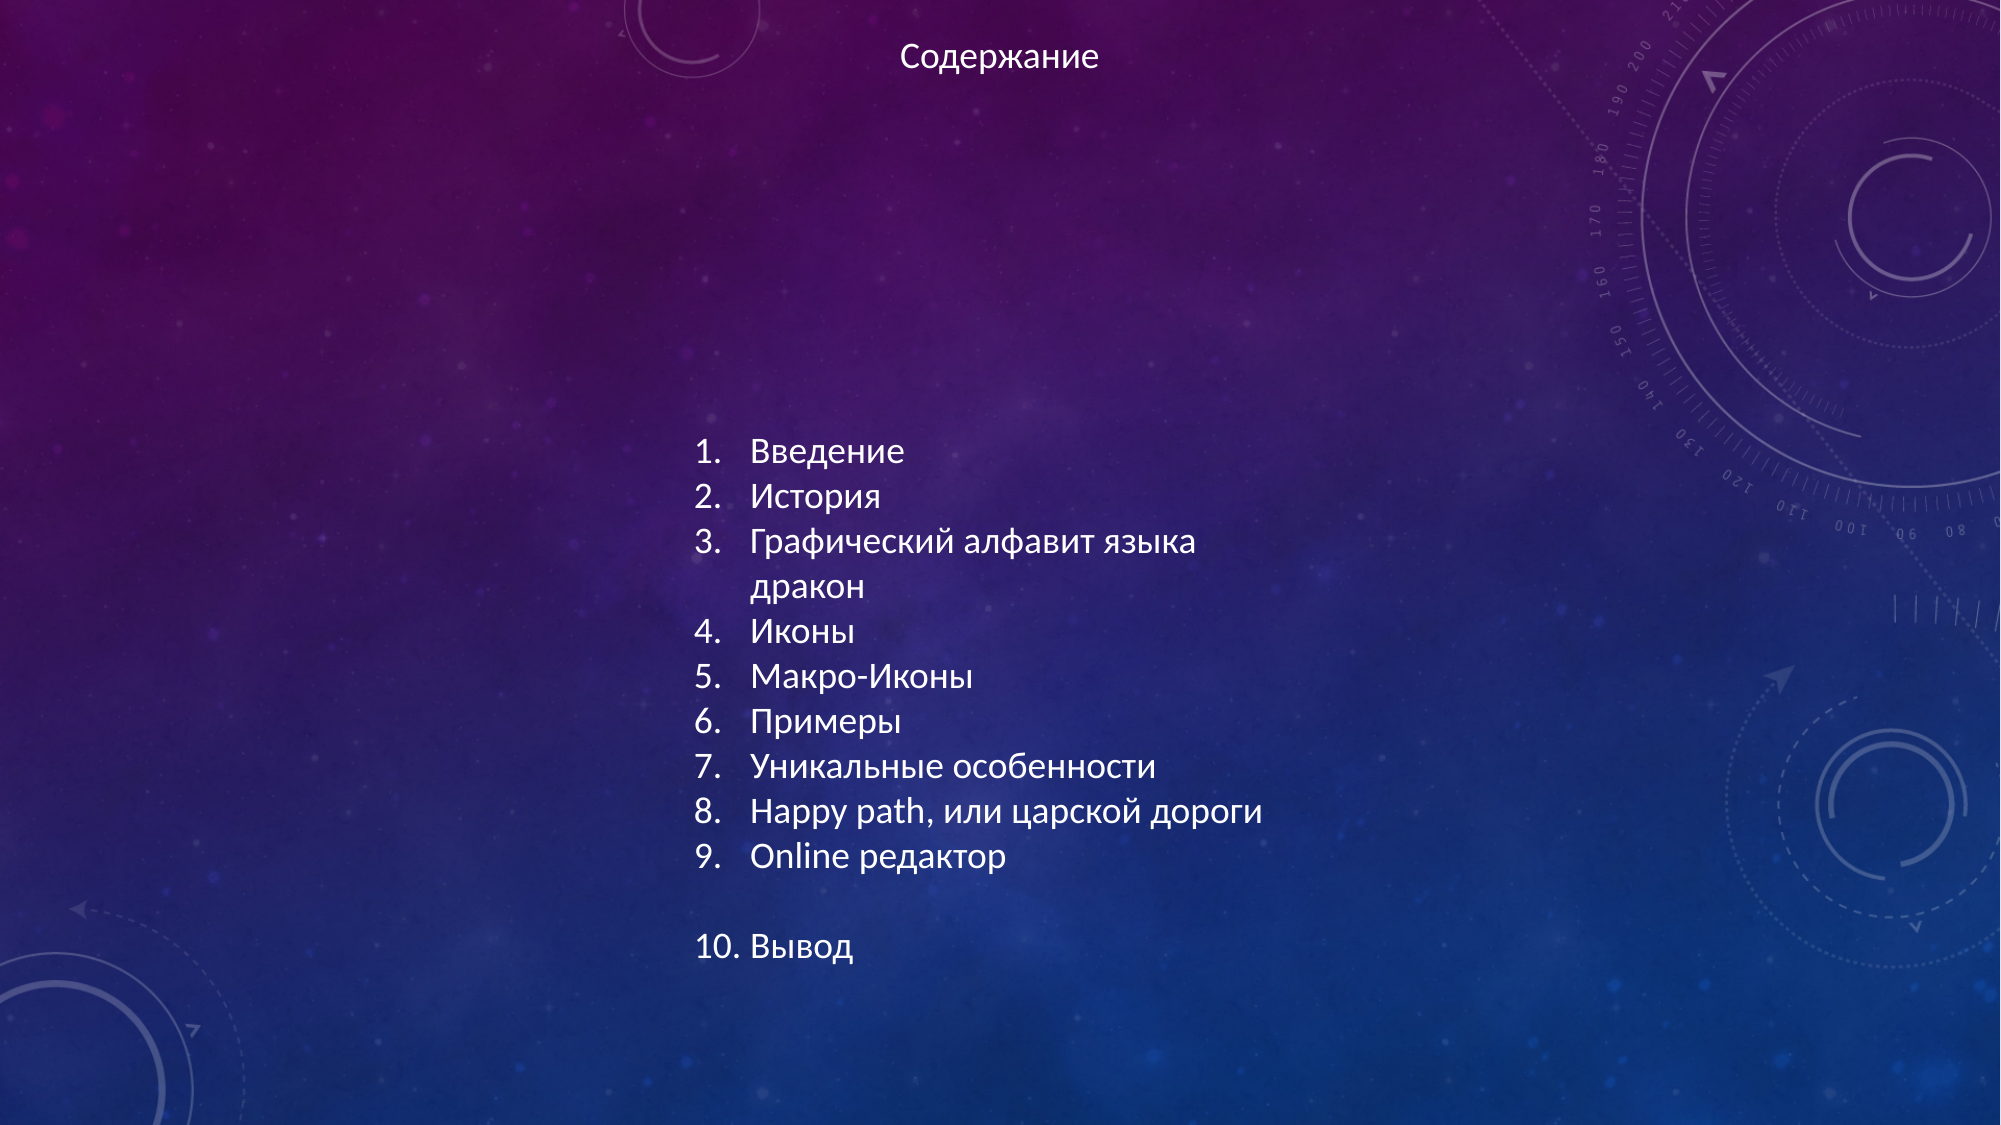

Содержание
Введение
История
Графический алфавит языка дракон
Иконы
Макро-Иконы
Примеры
Уникальные особенности
Happy path, или царской дороги
Online редактор

Вывод